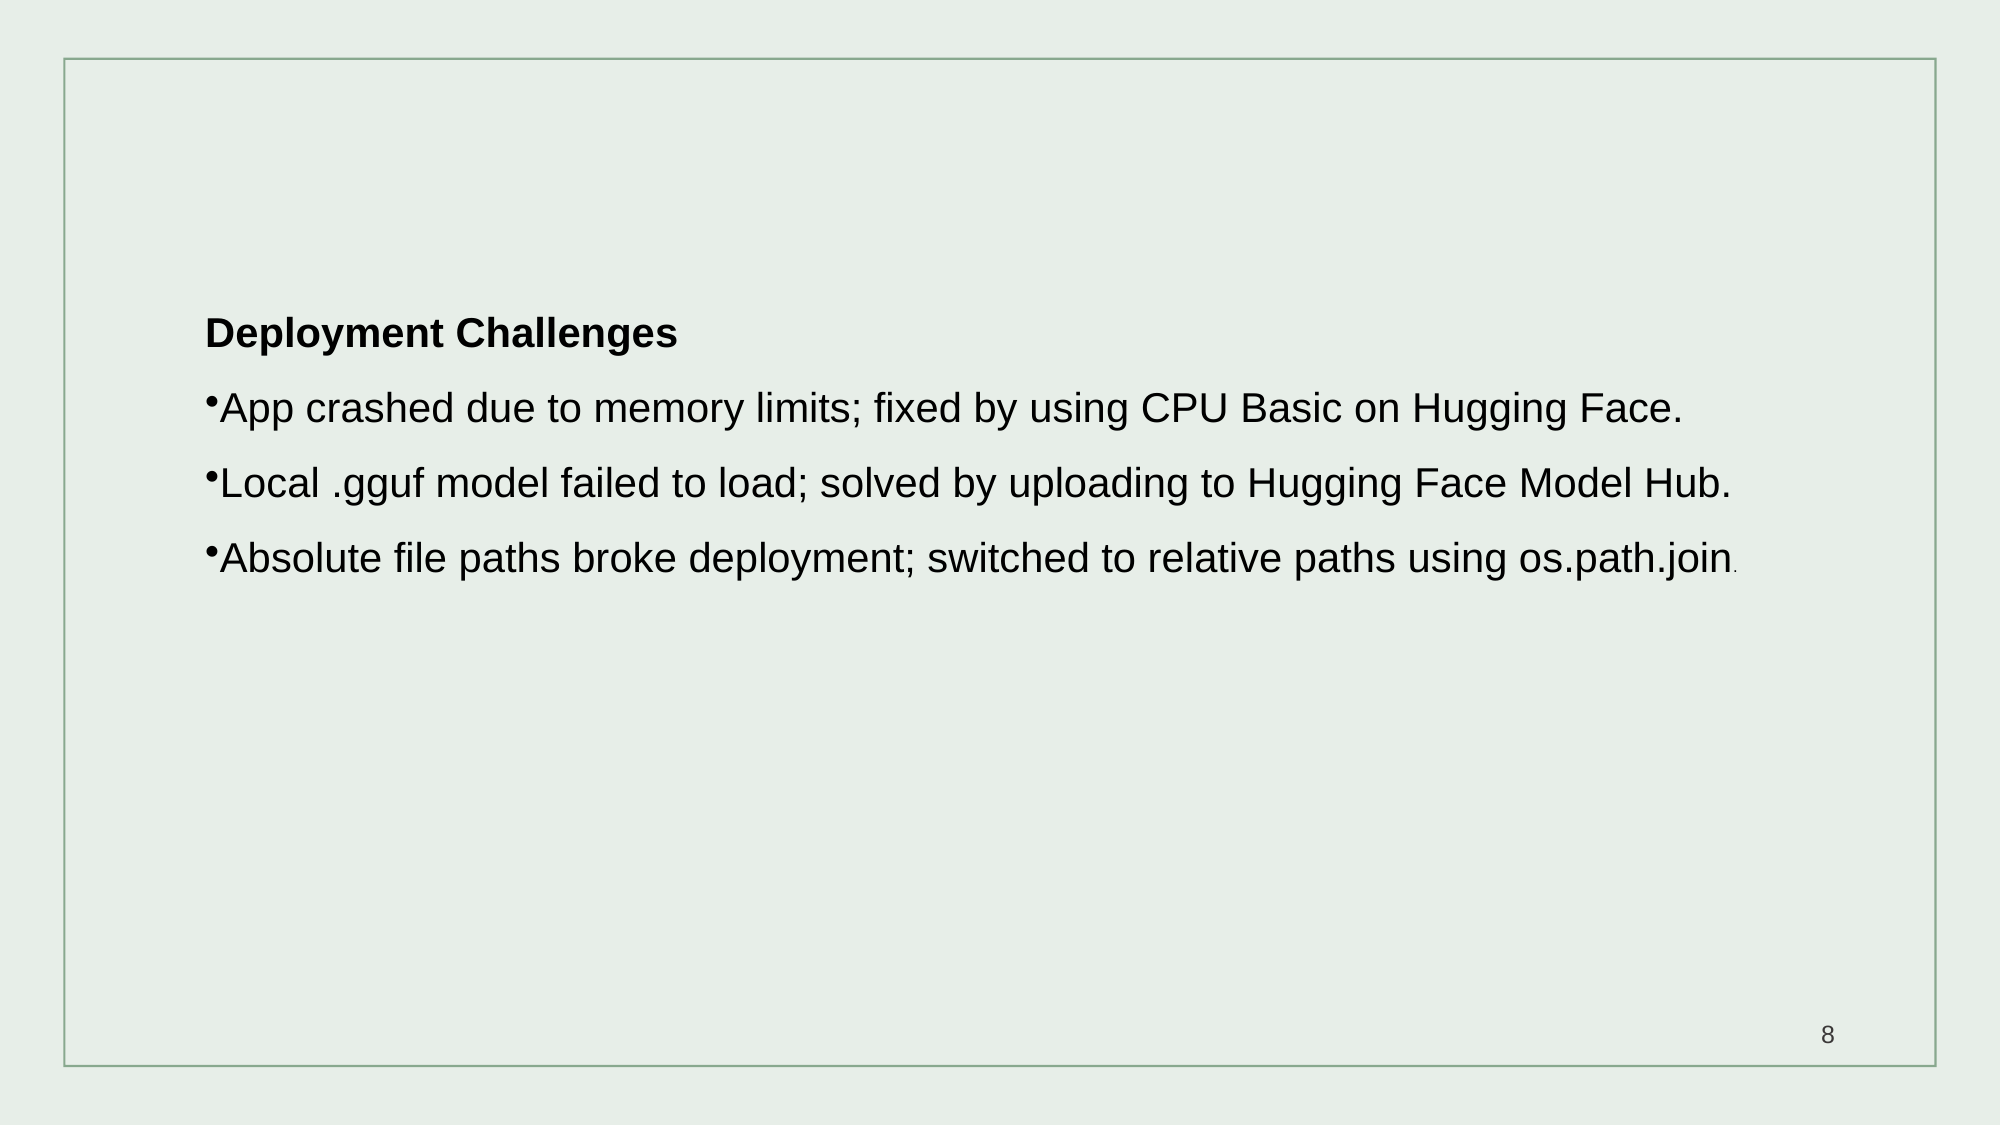

Deployment Challenges
App crashed due to memory limits; fixed by using CPU Basic on Hugging Face.
Local .gguf model failed to load; solved by uploading to Hugging Face Model Hub.
Absolute file paths broke deployment; switched to relative paths using os.path.join.

8